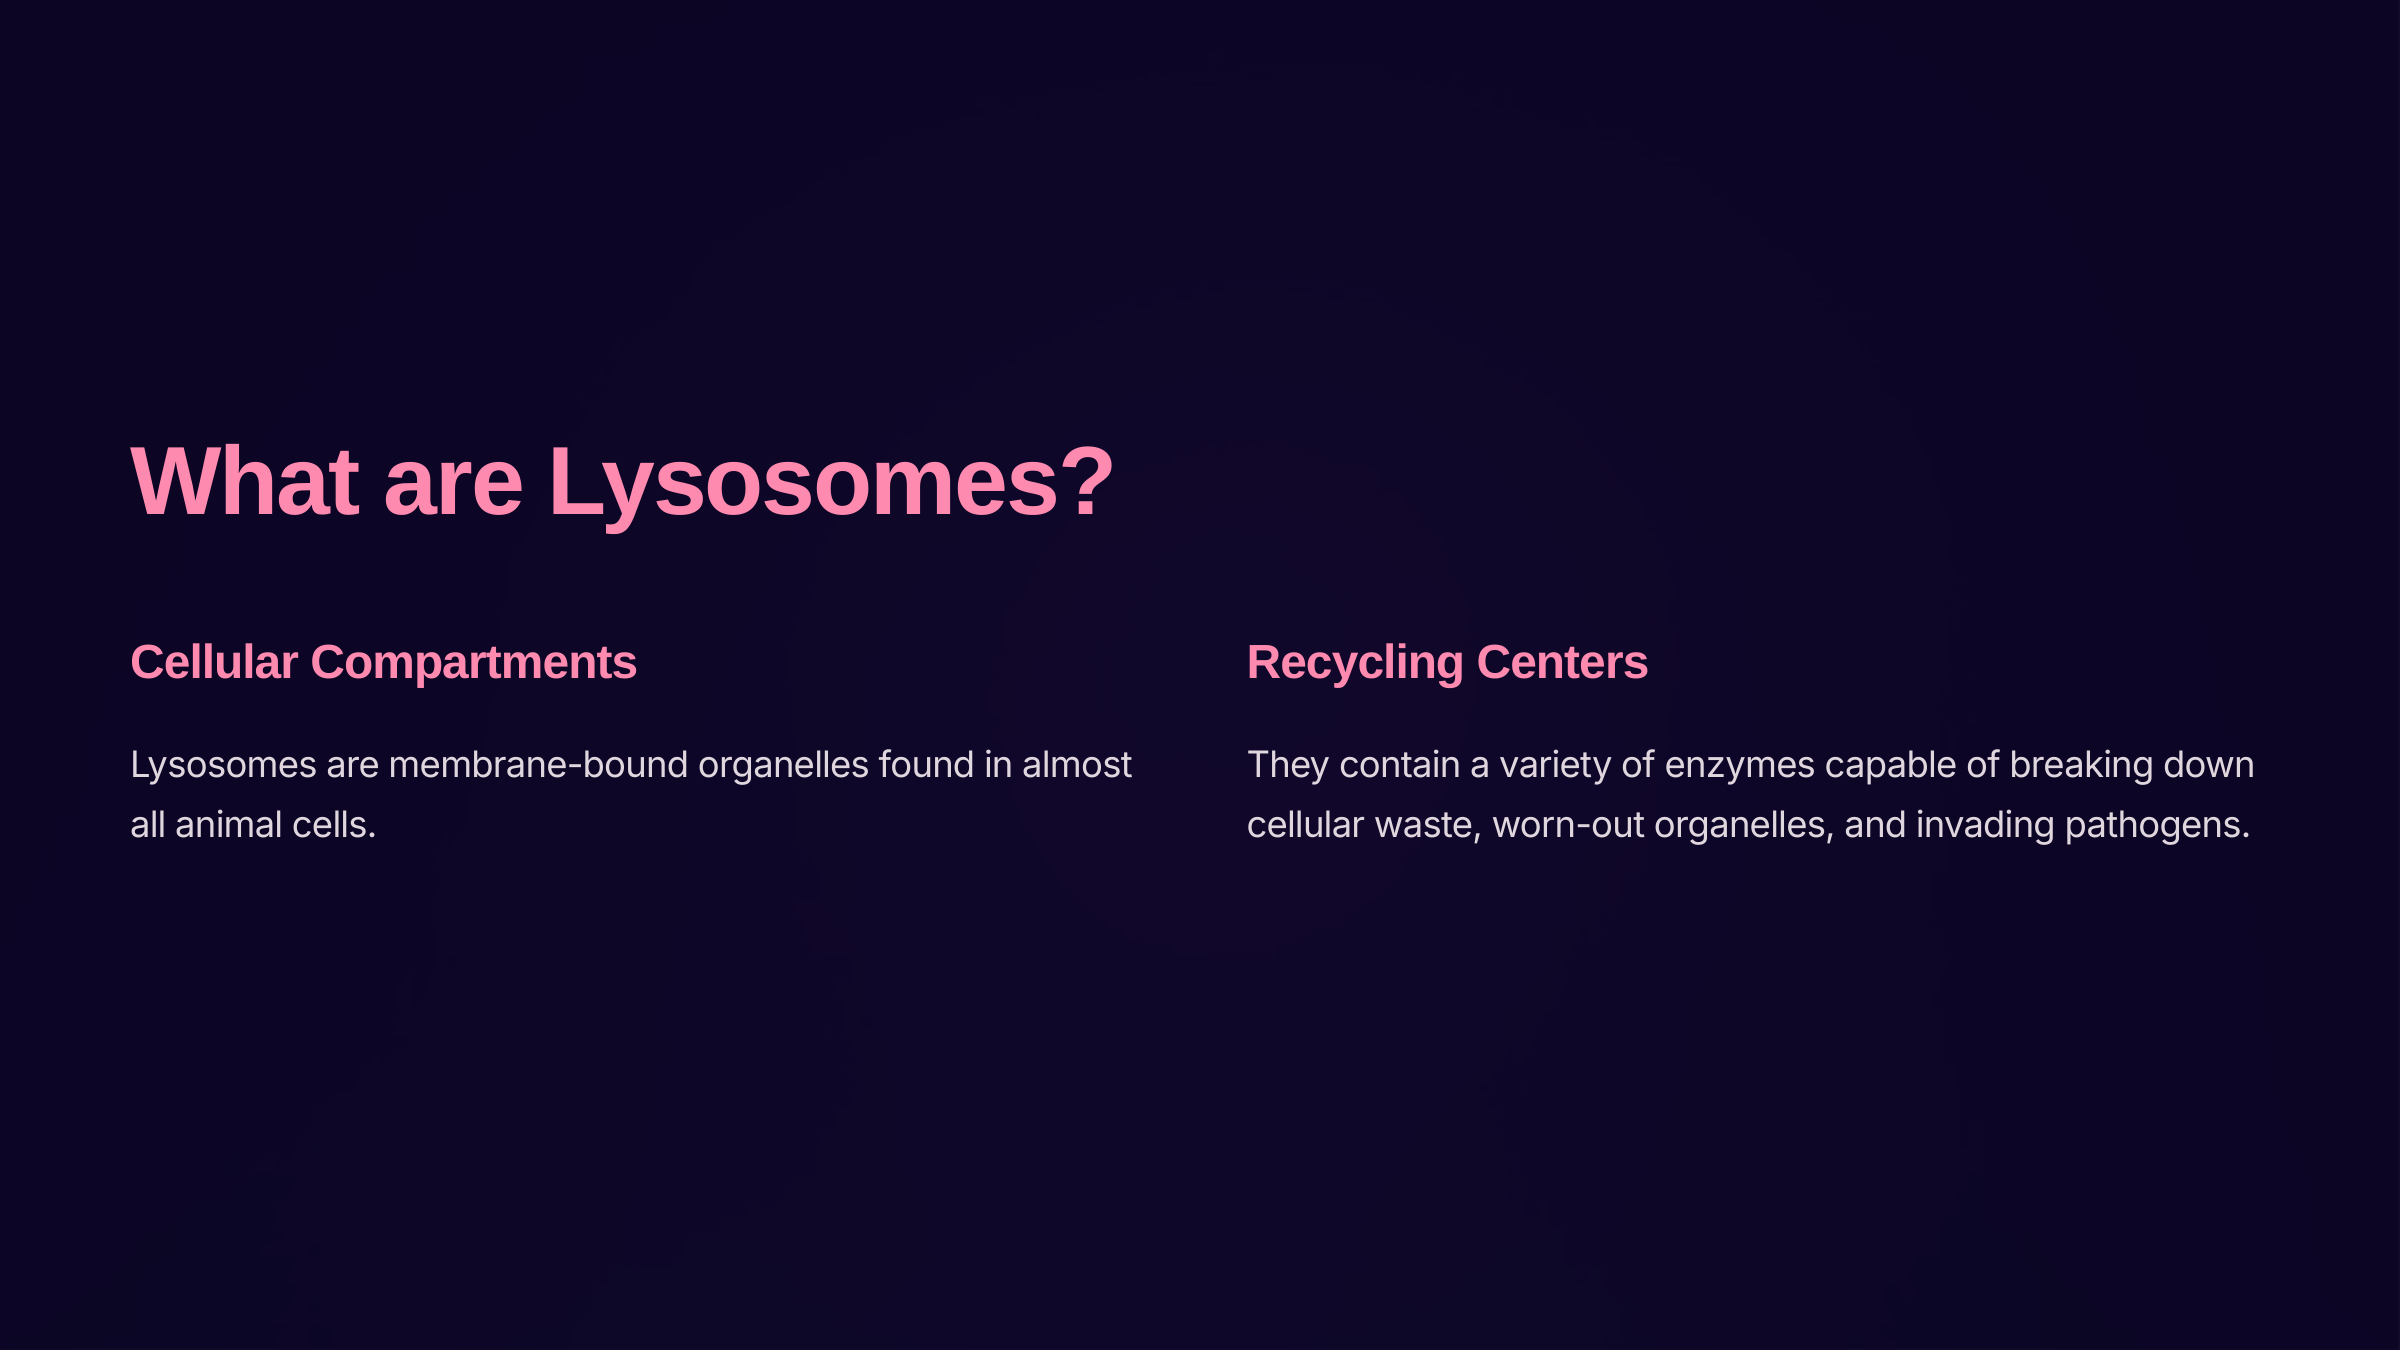

What are Lysosomes?
Cellular Compartments
Recycling Centers
Lysosomes are membrane-bound organelles found in almost all animal cells.
They contain a variety of enzymes capable of breaking down cellular waste, worn-out organelles, and invading pathogens.